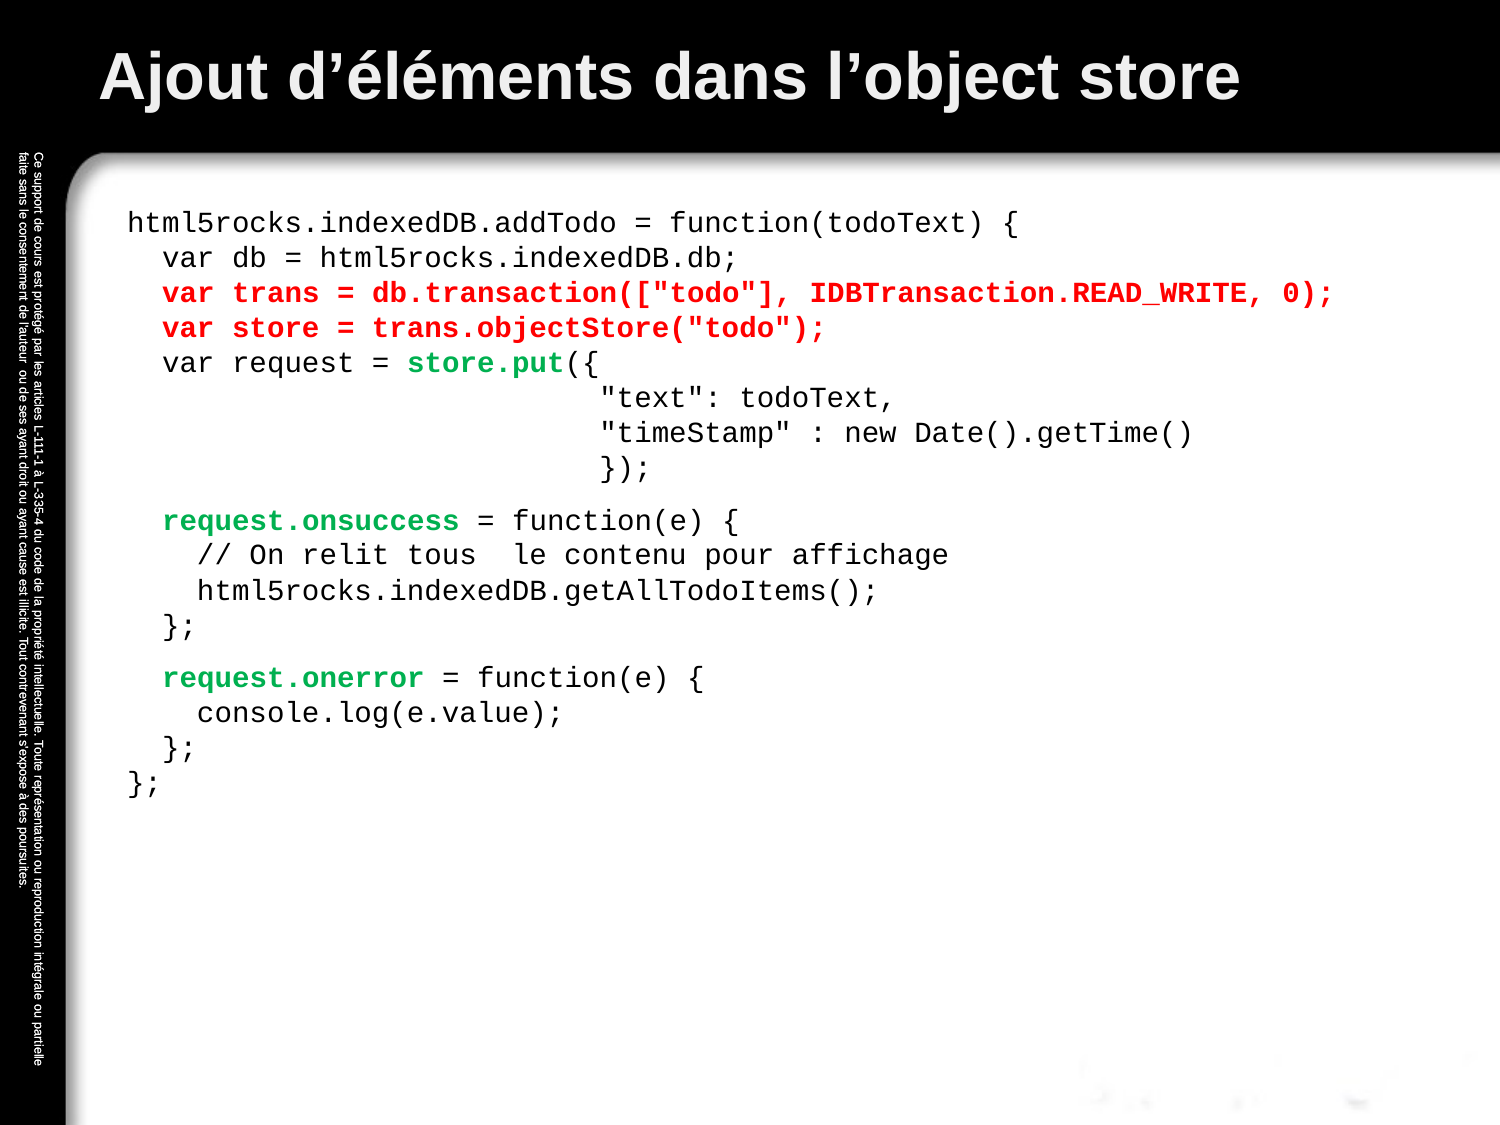

# Ajout d’éléments dans l’object store
html5rocks.indexedDB.addTodo = function(todoText) {
  var db = html5rocks.indexedDB.db;
  var trans = db.transaction(["todo"], IDBTransaction.READ_WRITE, 0);
  var store = trans.objectStore("todo");
  var request = store.put({
                           "text": todoText,
                           "timeStamp" : new Date().getTime()
                           });
  request.onsuccess = function(e) {
    // On relit tous  le contenu pour affichage
    html5rocks.indexedDB.getAllTodoItems();
  };
  request.onerror = function(e) {
    console.log(e.value);
  };
};